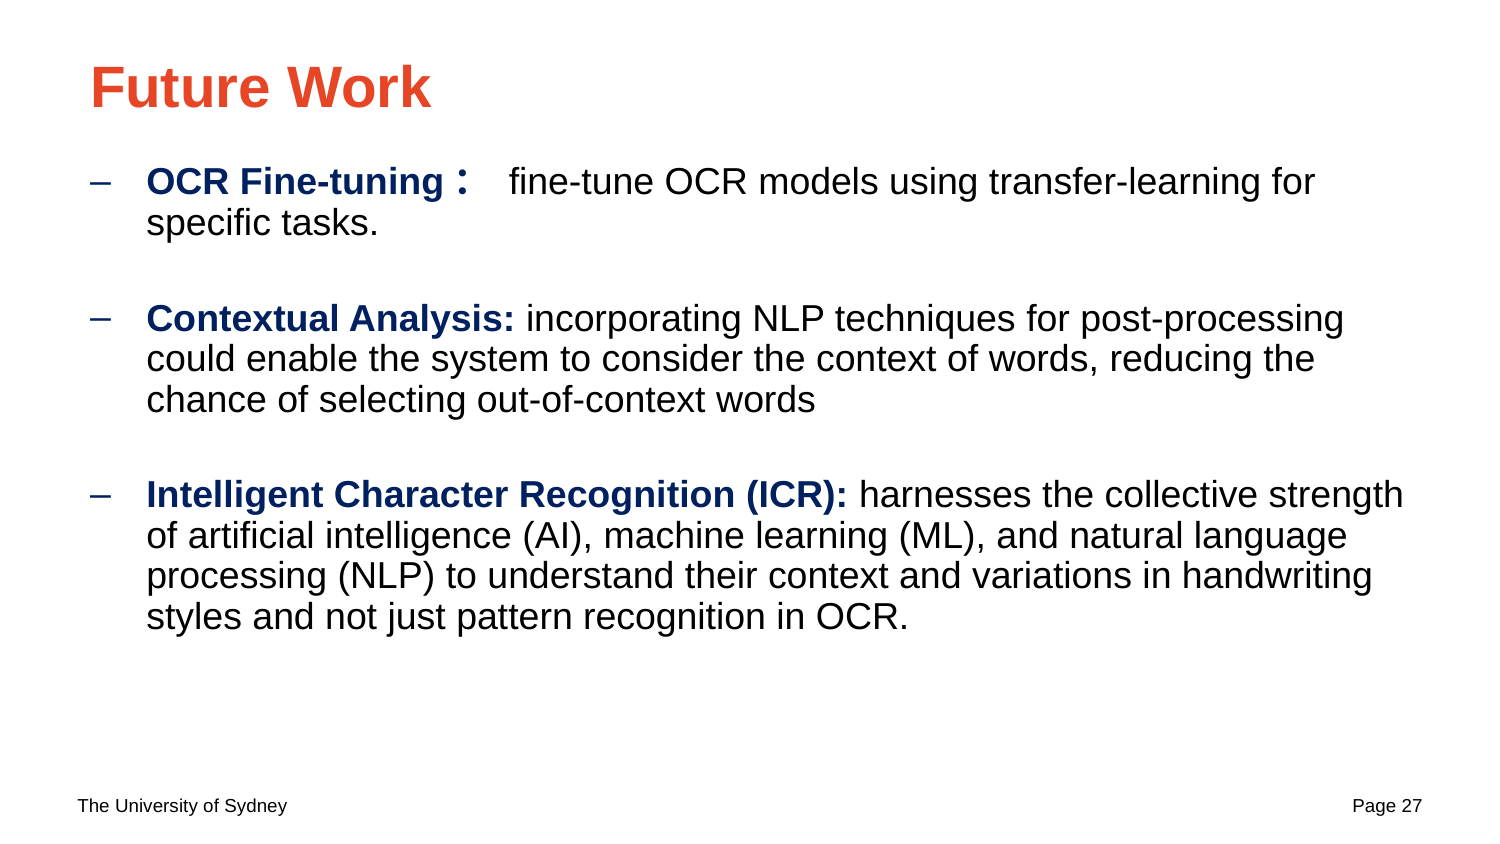

# Future Work
OCR Fine-tuning： fine-tune OCR models using transfer-learning for specific tasks.

Contextual Analysis: incorporating NLP techniques for post-processing could enable the system to consider the context of words, reducing the chance of selecting out-of-context words

Intelligent Character Recognition (ICR): harnesses the collective strength of artificial intelligence (AI), machine learning (ML), and natural language processing (NLP) to understand their context and variations in handwriting styles and not just pattern recognition in OCR.